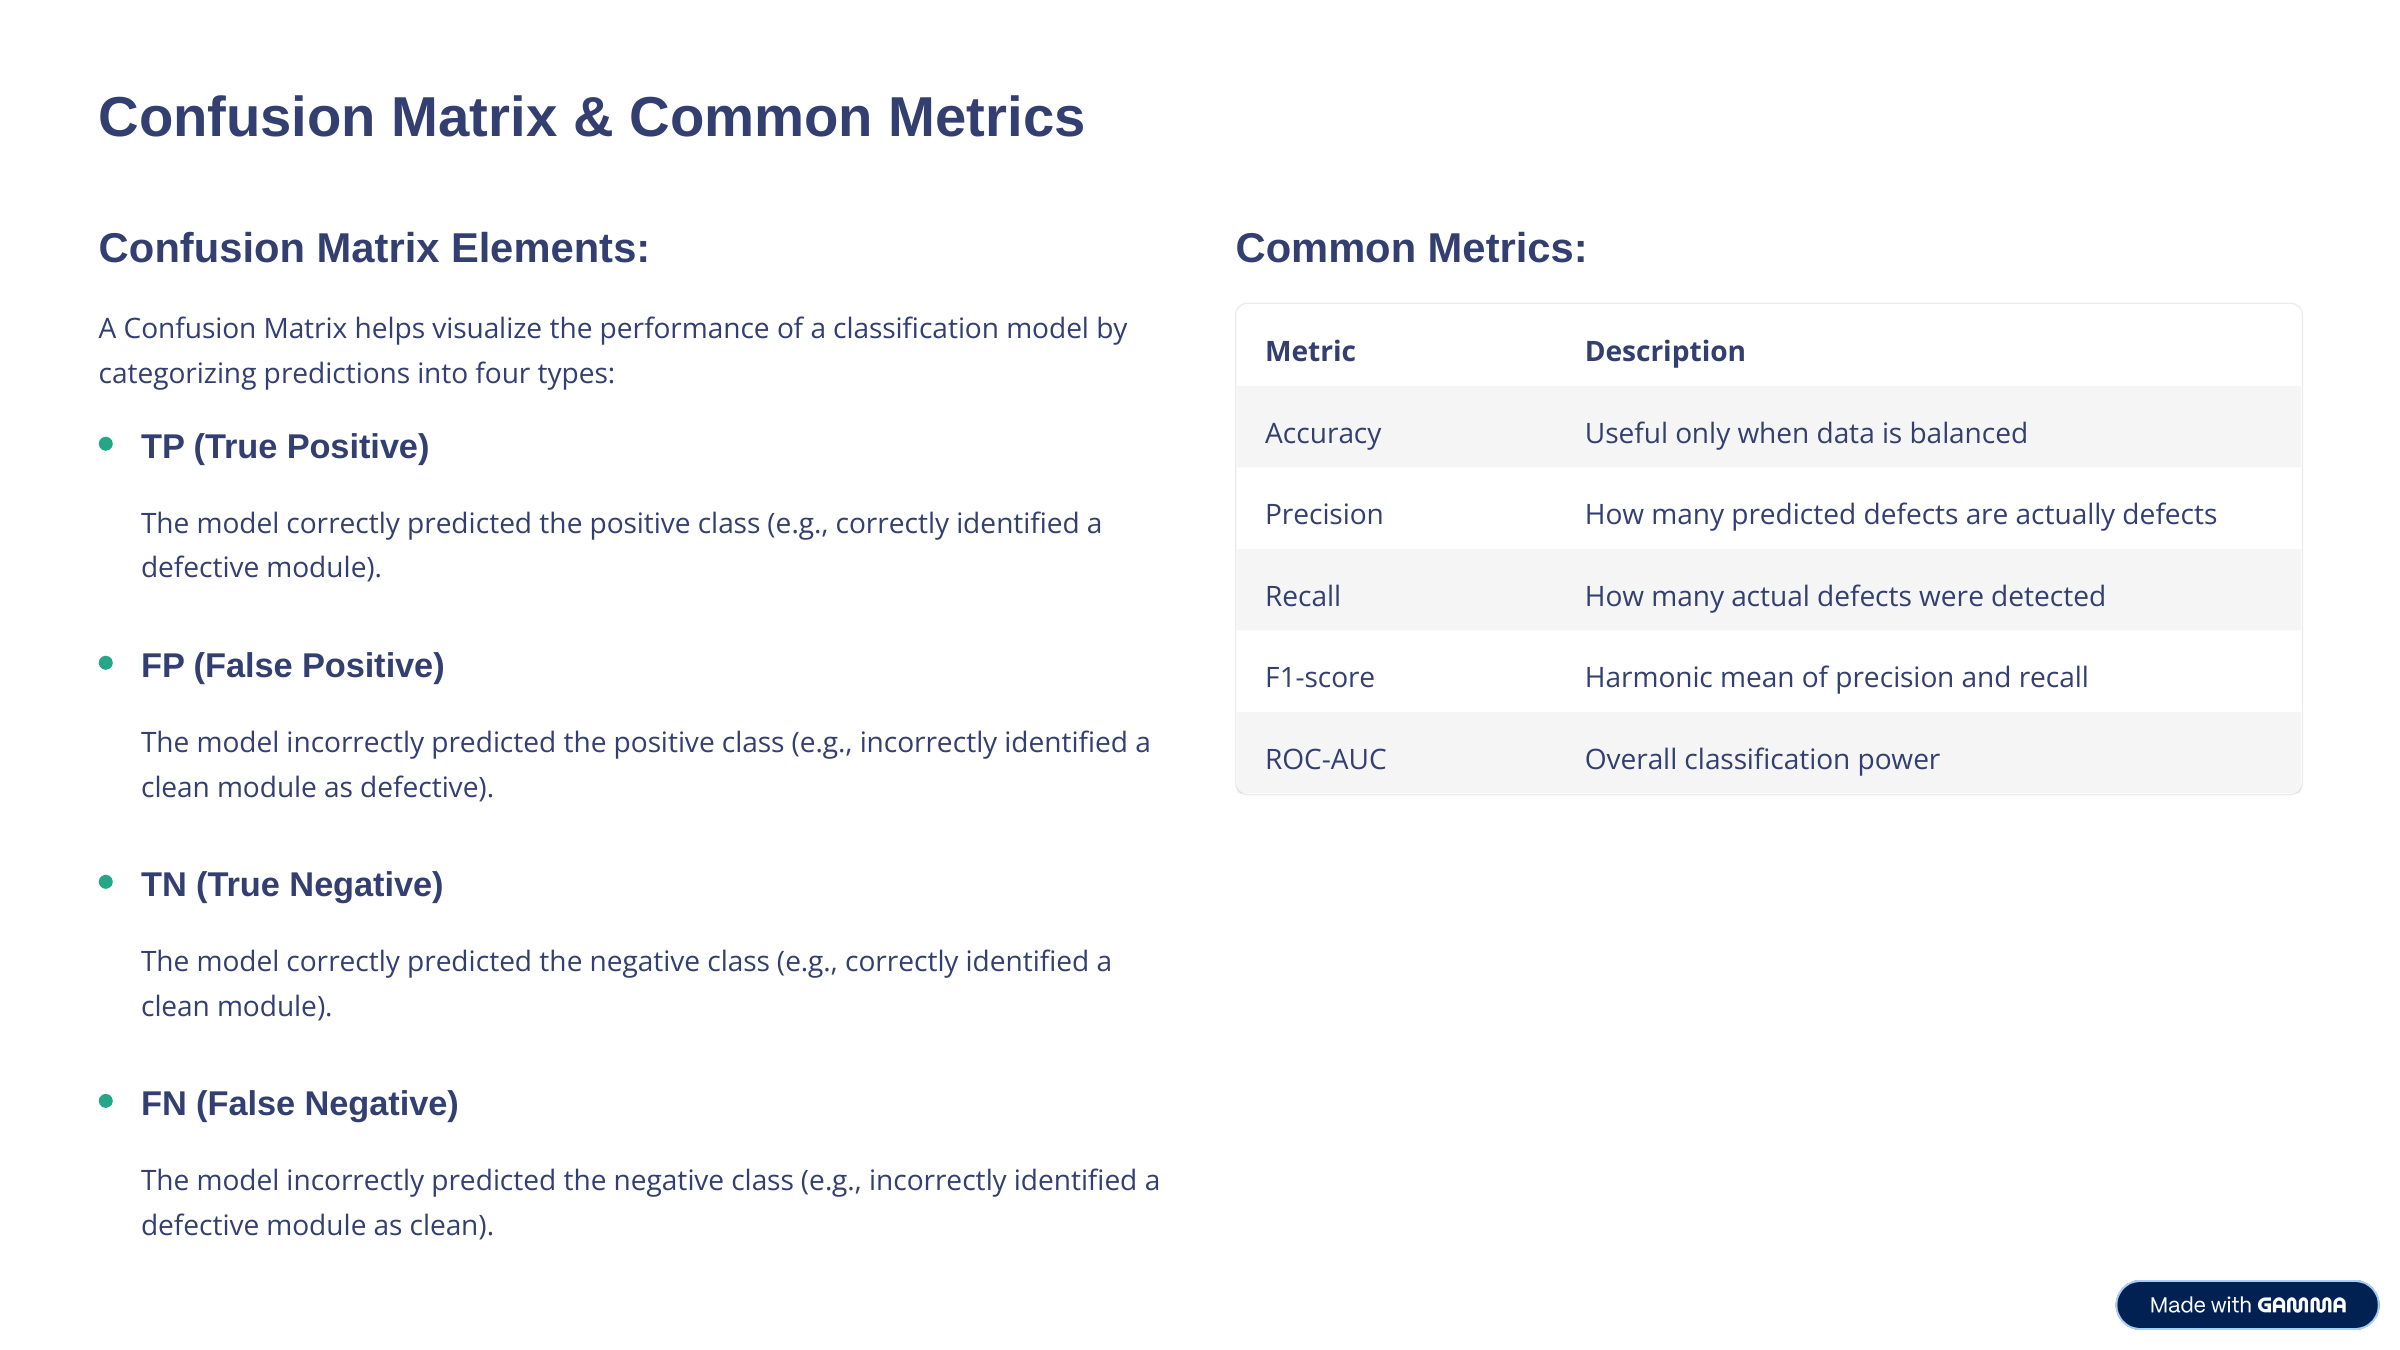

Confusion Matrix & Common Metrics
Confusion Matrix Elements:
Common Metrics:
A Confusion Matrix helps visualize the performance of a classification model by categorizing predictions into four types:

Metric
Description

Accuracy
Useful only when data is balanced
TP (True Positive)

Precision
How many predicted defects are actually defects
The model correctly predicted the positive class (e.g., correctly identified a defective module).

Recall
How many actual defects were detected

FP (False Positive)
F1-score
Harmonic mean of precision and recall

The model incorrectly predicted the positive class (e.g., incorrectly identified a clean module as defective).
ROC-AUC
Overall classification power
TN (True Negative)

The model correctly predicted the negative class (e.g., correctly identified a clean module).
FN (False Negative)

The model incorrectly predicted the negative class (e.g., incorrectly identified a defective module as clean).